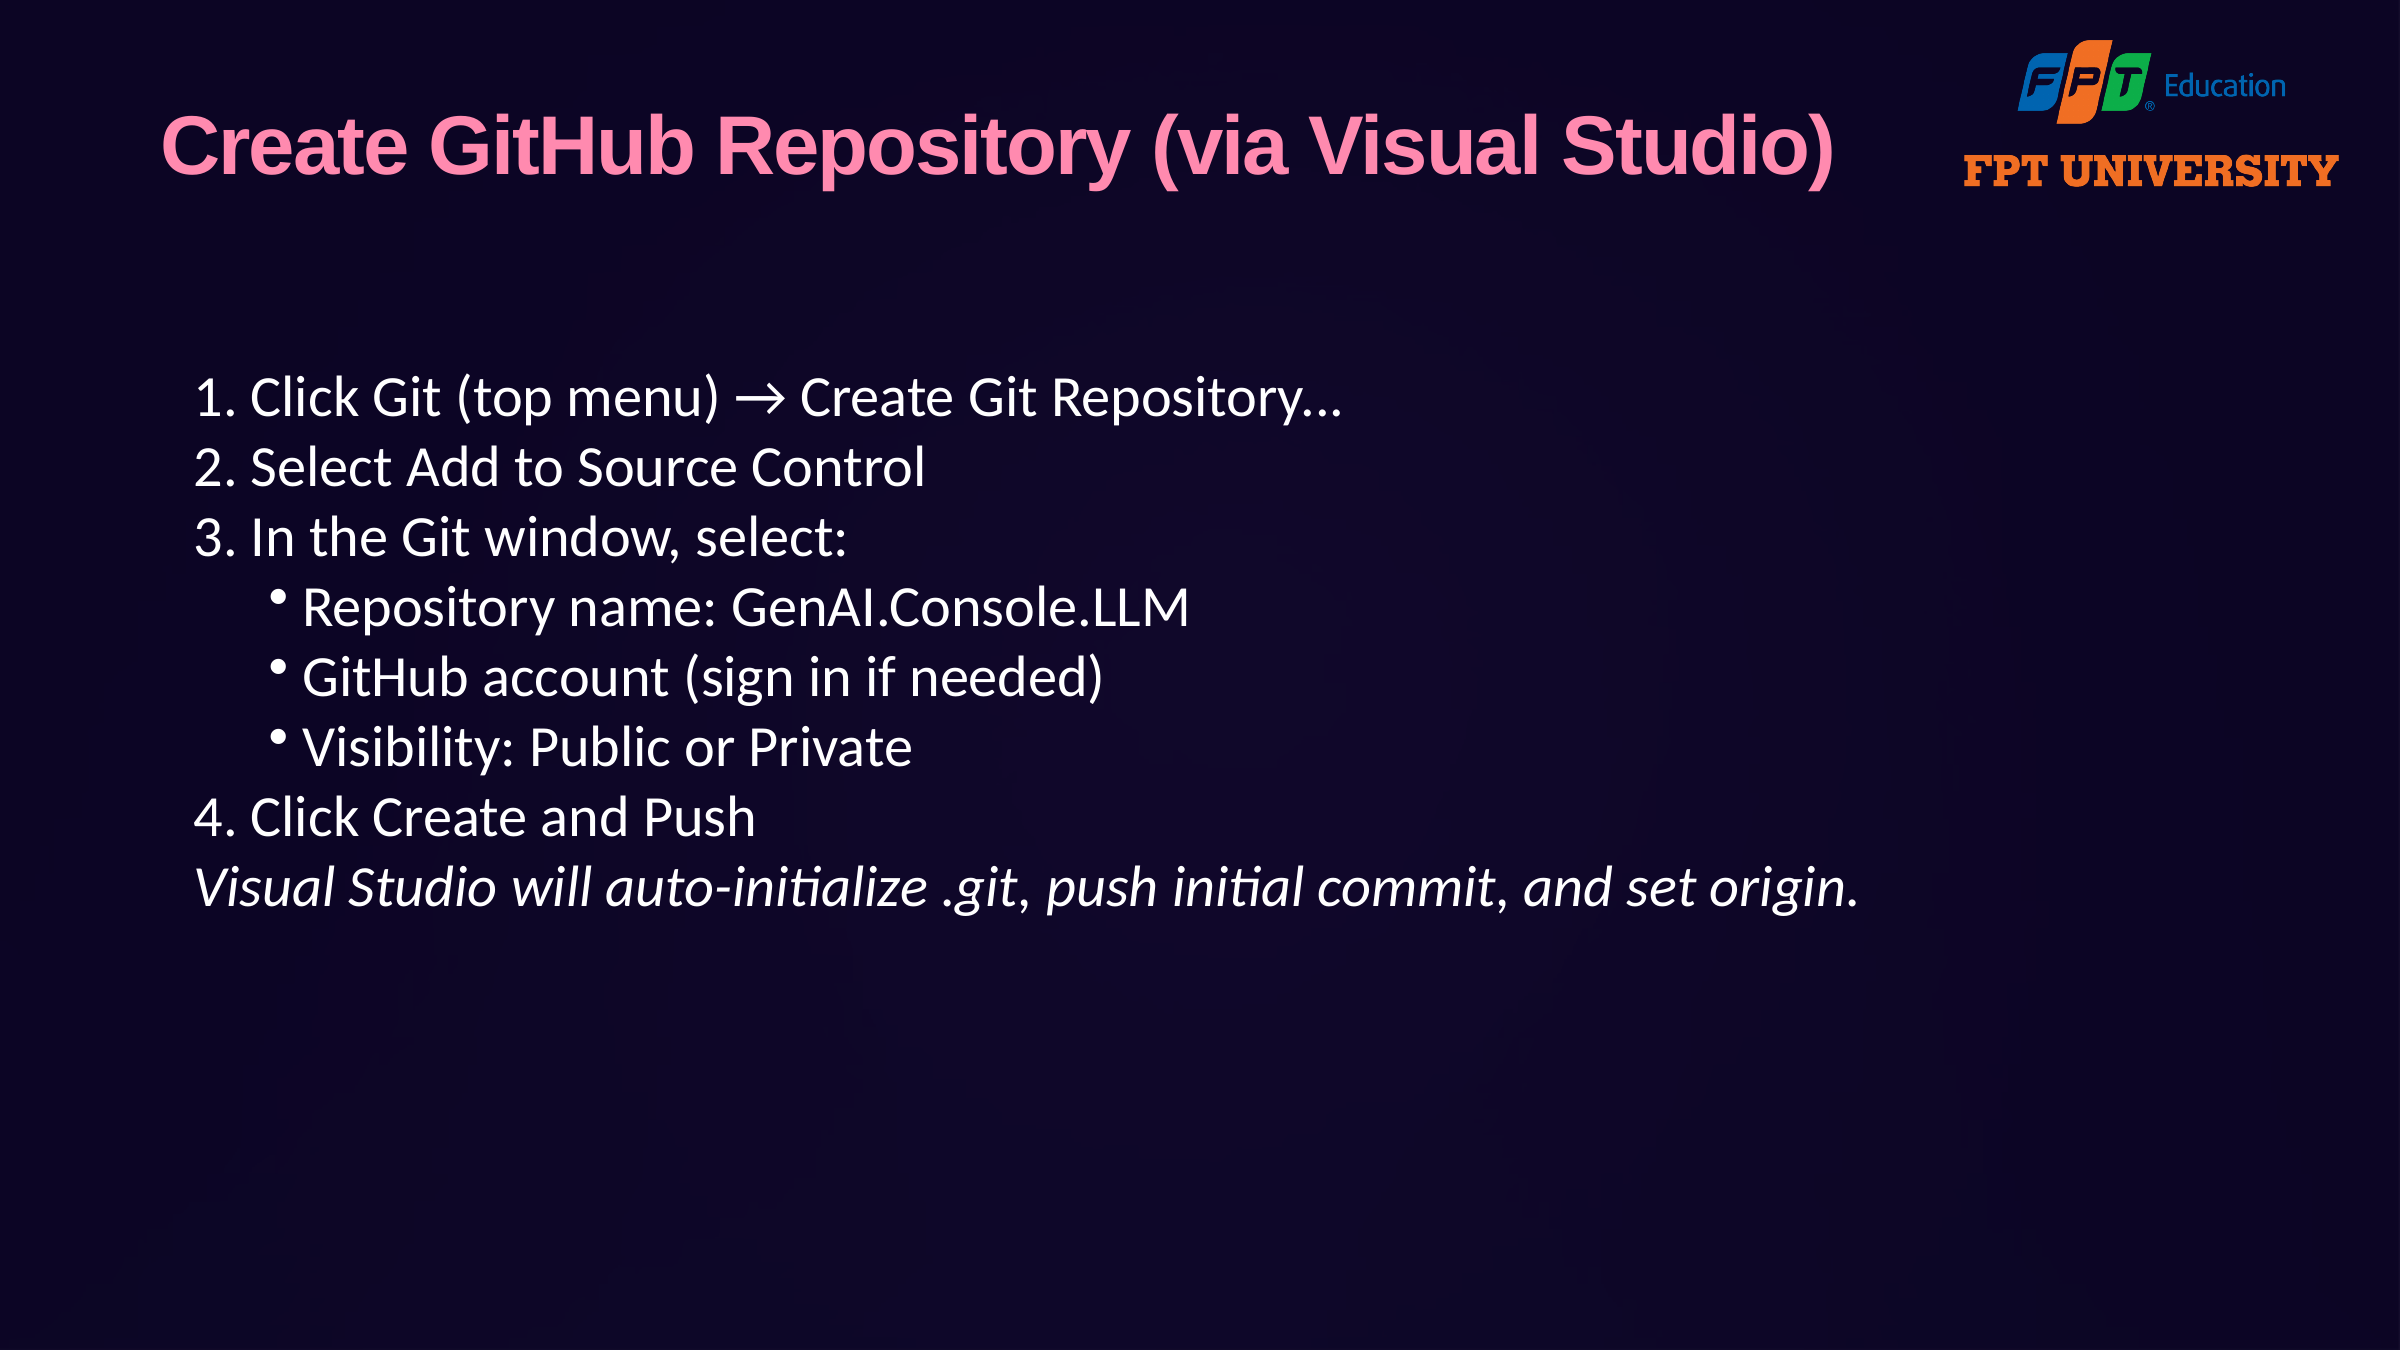

Create GitHub Repository (via Visual Studio)

 Click Git (top menu) → Create Git Repository...
 Select Add to Source Control
 In the Git window, select:
 Repository name: GenAI.Console.LLM
 GitHub account (sign in if needed)
 Visibility: Public or Private
 Click Create and Push
Visual Studio will auto-initialize .git, push initial commit, and set origin.